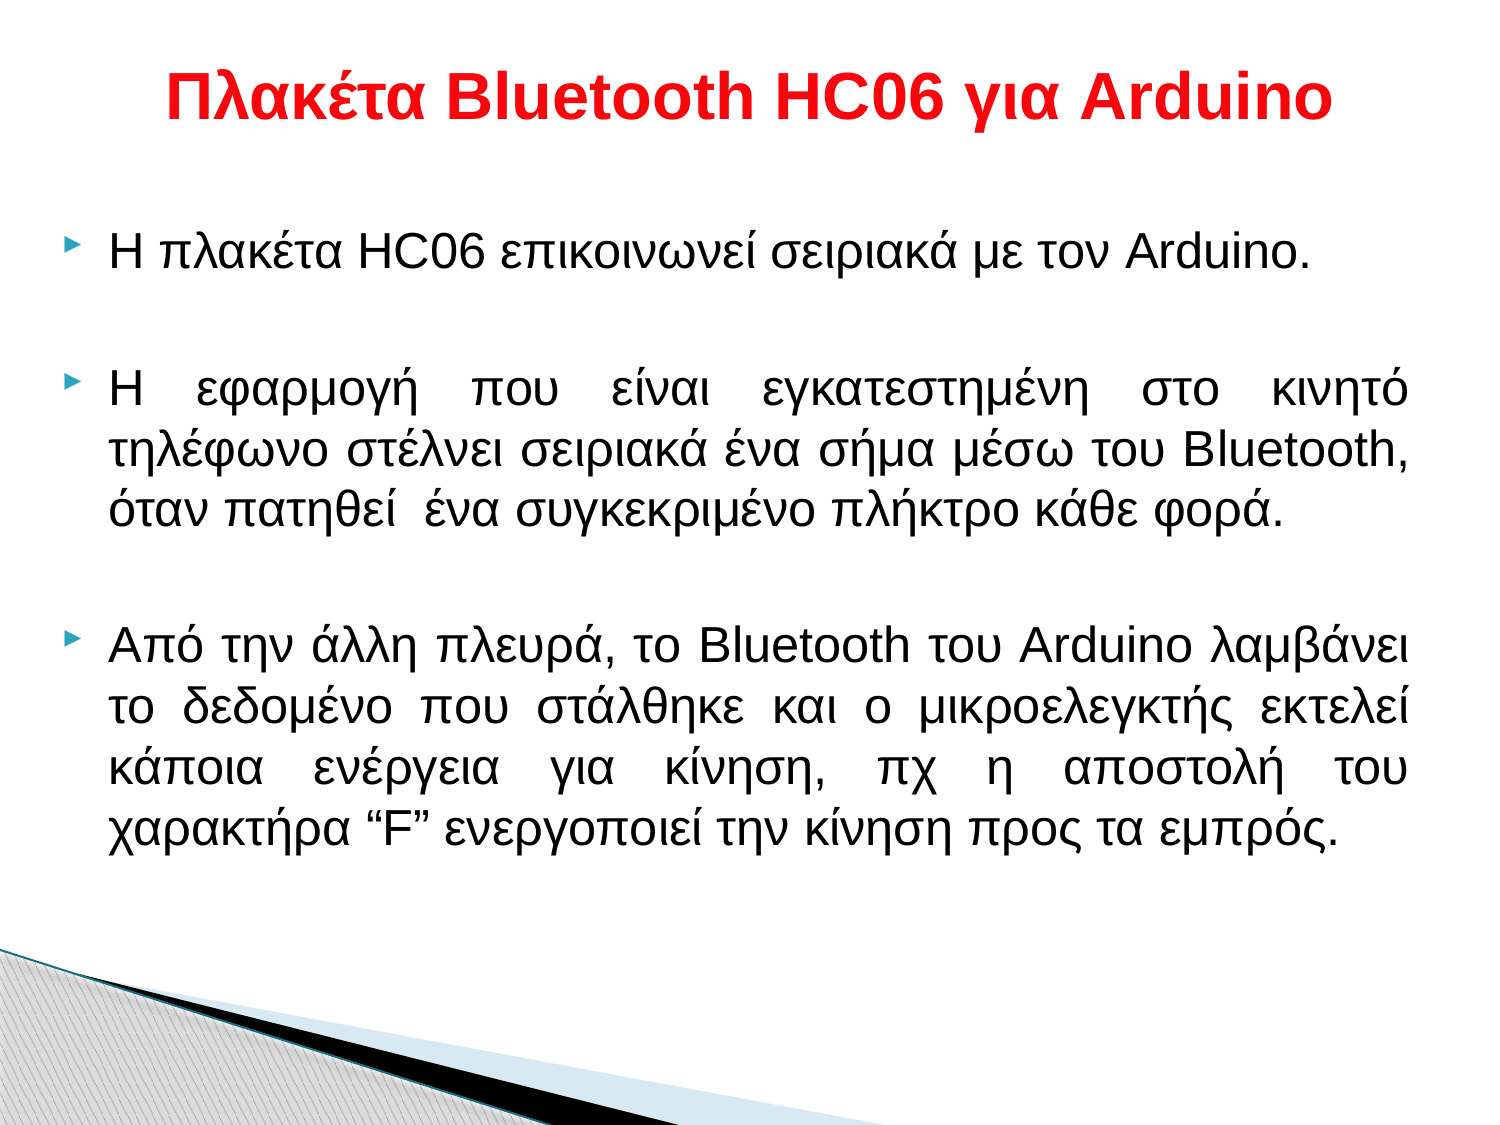

# Πλακέτα Βluetooth HC06 για Arduino
H πλακέτα HC06 επικοινωνεί σειριακά με τον Arduino.

H εφαρμογή που είναι εγκατεστημένη στο κινητό τηλέφωνο στέλνει σειριακά ένα σήμα μέσω του Βluetooth, όταν πατηθεί  ένα συγκεκριμένο πλήκτρο κάθε φορά.

Από την άλλη πλευρά, το Bluetooth του Arduino λαμβάνει το δεδομένο που στάλθηκε και ο μικροελεγκτής εκτελεί κάποια ενέργεια για κίνηση, πχ η αποστολή του χαρακτήρα “F” ενεργοποιεί την κίνηση προς τα εμπρός.